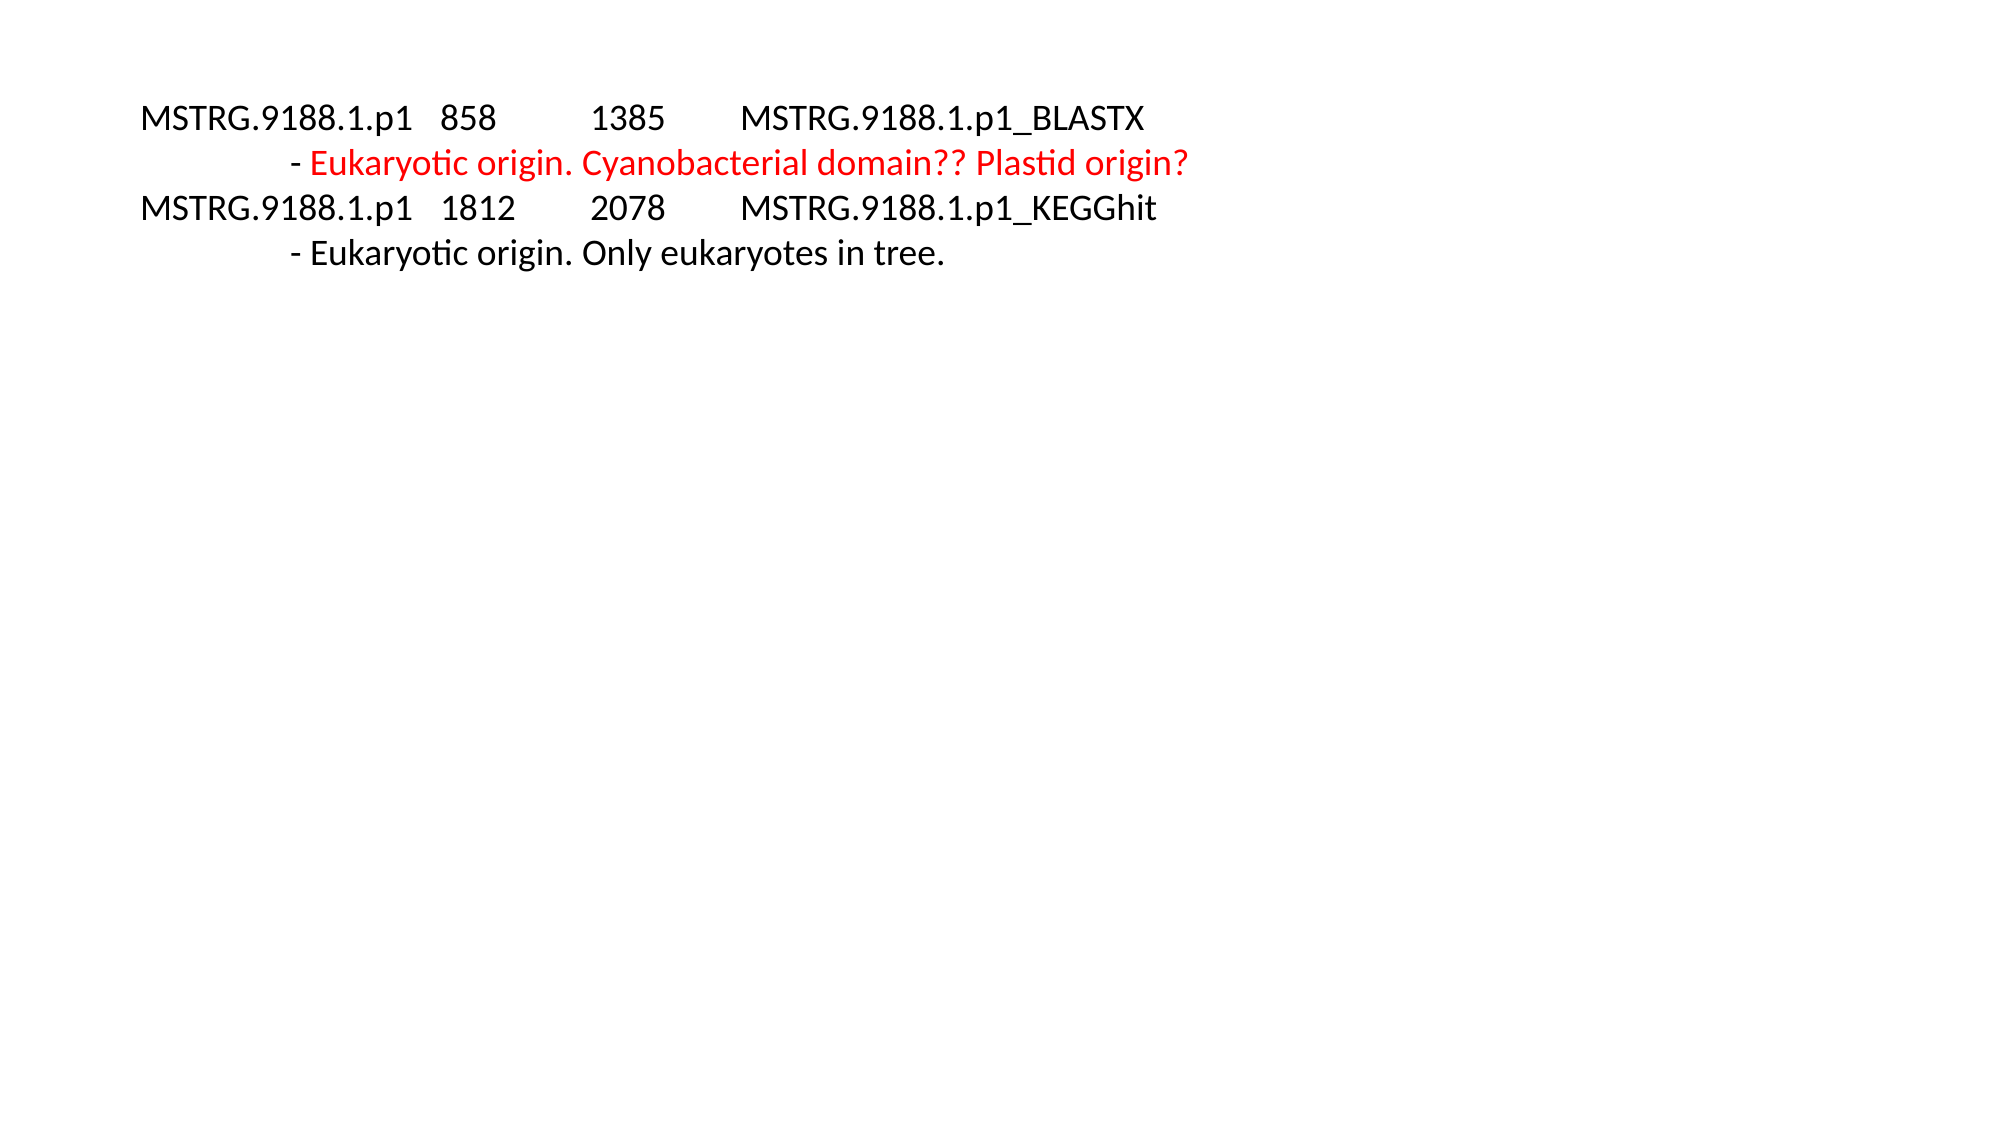

MSTRG.9188.1.p1	858    	1385   	MSTRG.9188.1.p1_BLASTX
	- Eukaryotic origin. Cyanobacterial domain?? Plastid origin?
MSTRG.9188.1.p1	1812   	2078   	MSTRG.9188.1.p1_KEGGhit
	- Eukaryotic origin. Only eukaryotes in tree.